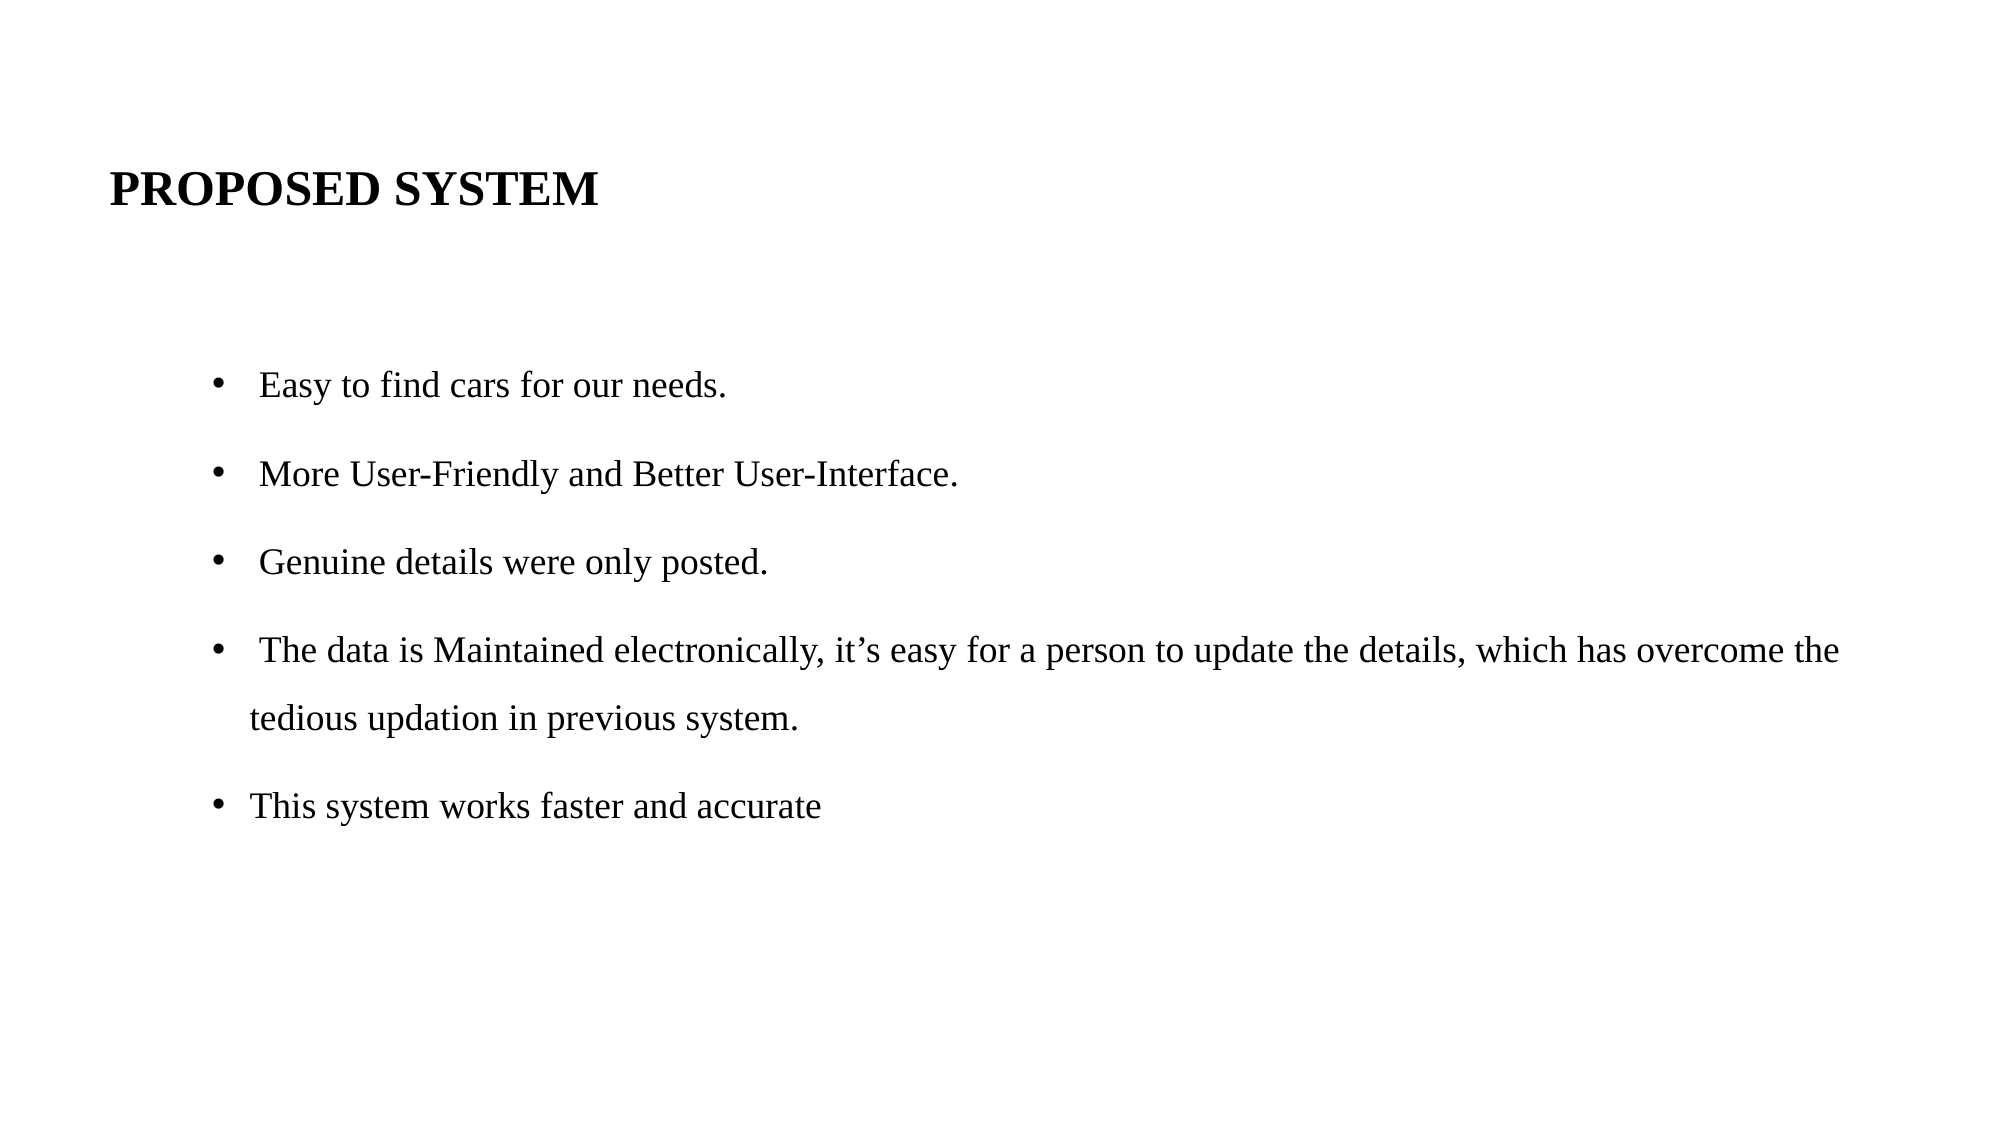

# PROPOSED SYSTEM
 Easy to find cars for our needs.
 More User-Friendly and Better User-Interface.
 Genuine details were only posted.
 The data is Maintained electronically, it’s easy for a person to update the details, which has overcome the tedious updation in previous system.
This system works faster and accurate